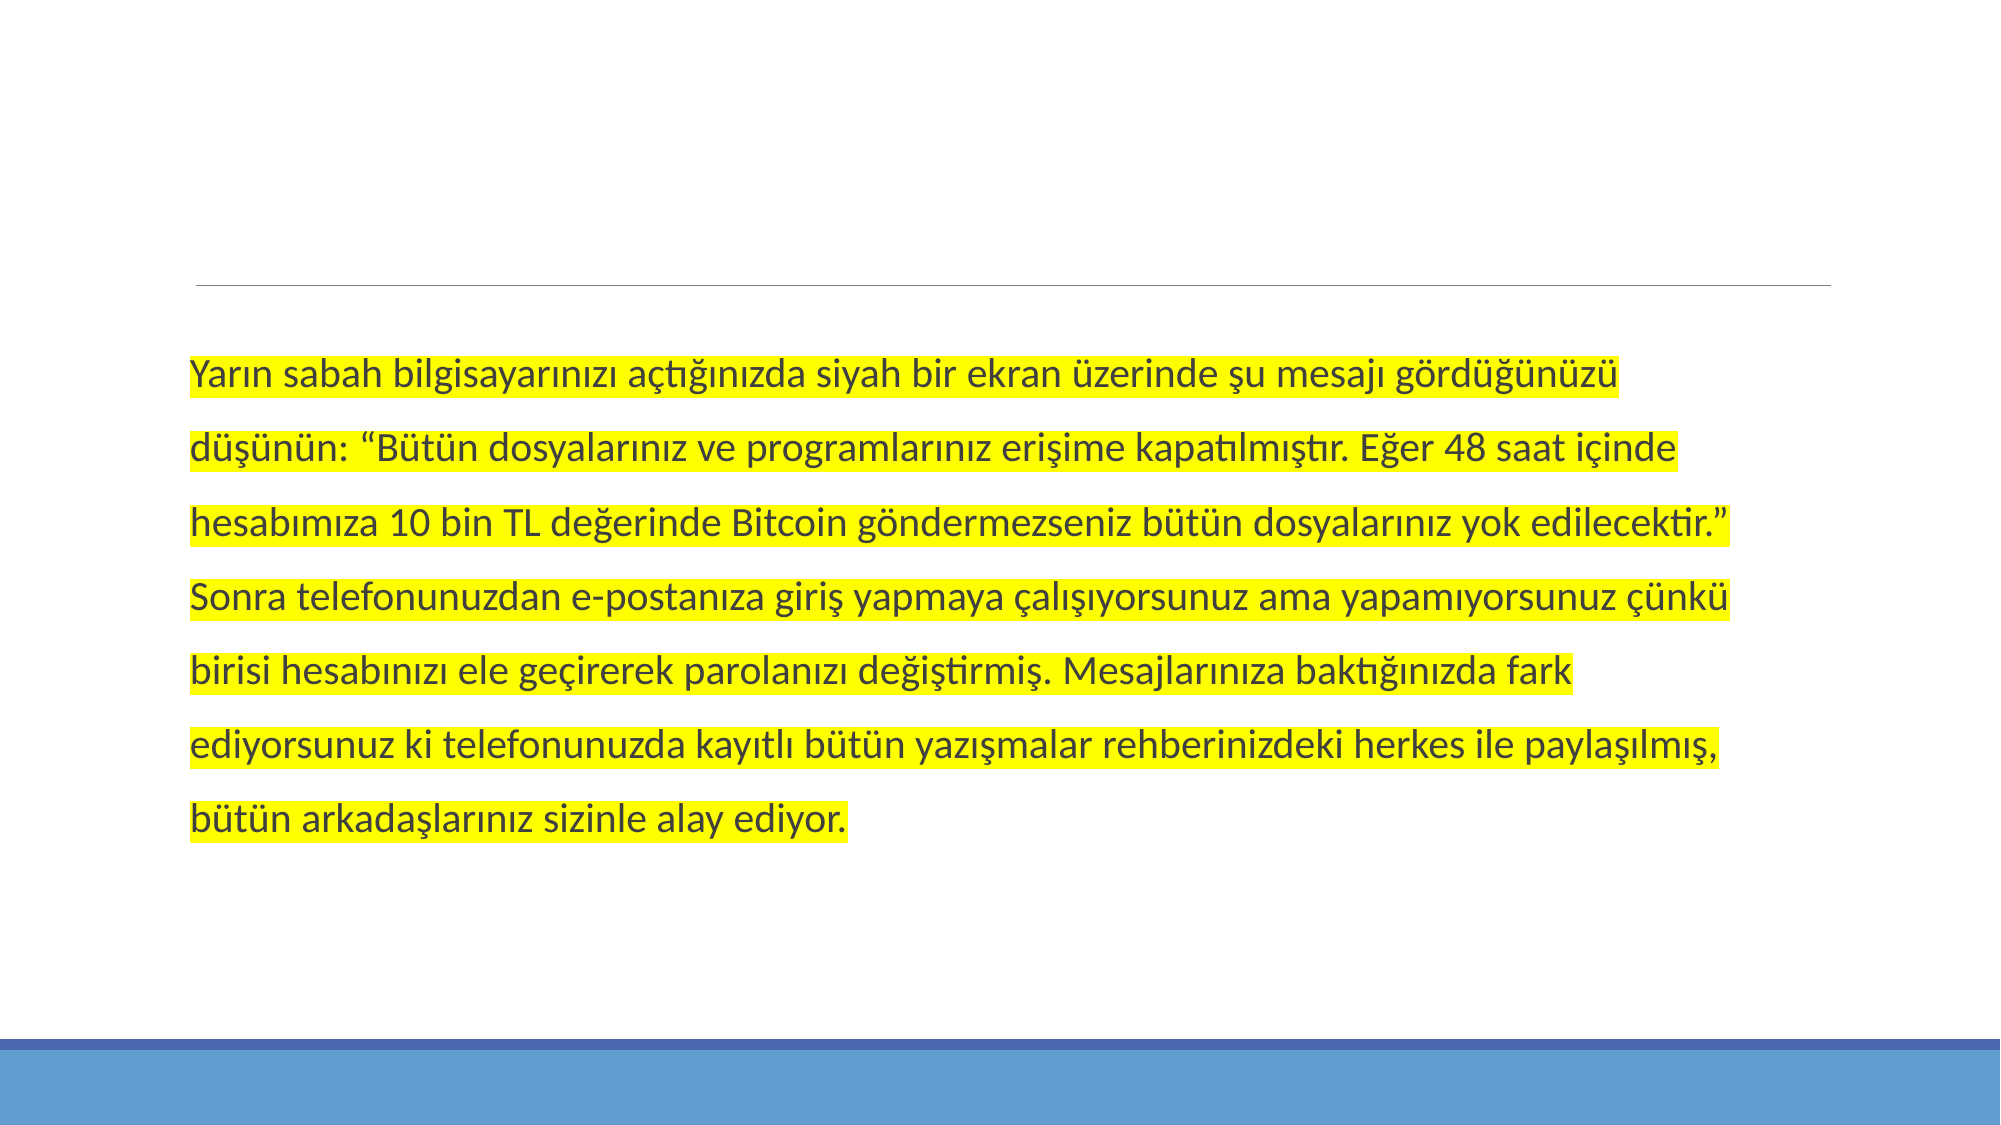

Yarın sabah bilgisayarınızı açtığınızda siyah bir ekran üzerinde şu mesajı gördüğünüzü
düşünün: “Bütün dosyalarınız ve programlarınız erişime kapatılmıştır. Eğer 48 saat içinde
hesabımıza 10 bin TL değerinde Bitcoin göndermezseniz bütün dosyalarınız yok edilecektir.”
Sonra telefonunuzdan e-postanıza giriş yapmaya çalışıyorsunuz ama yapamıyorsunuz çünkü
birisi hesabınızı ele geçirerek parolanızı değiştirmiş. Mesajlarınıza baktığınızda fark
ediyorsunuz ki telefonunuzda kayıtlı bütün yazışmalar rehberinizdeki herkes ile paylaşılmış,
bütün arkadaşlarınız sizinle alay ediyor.